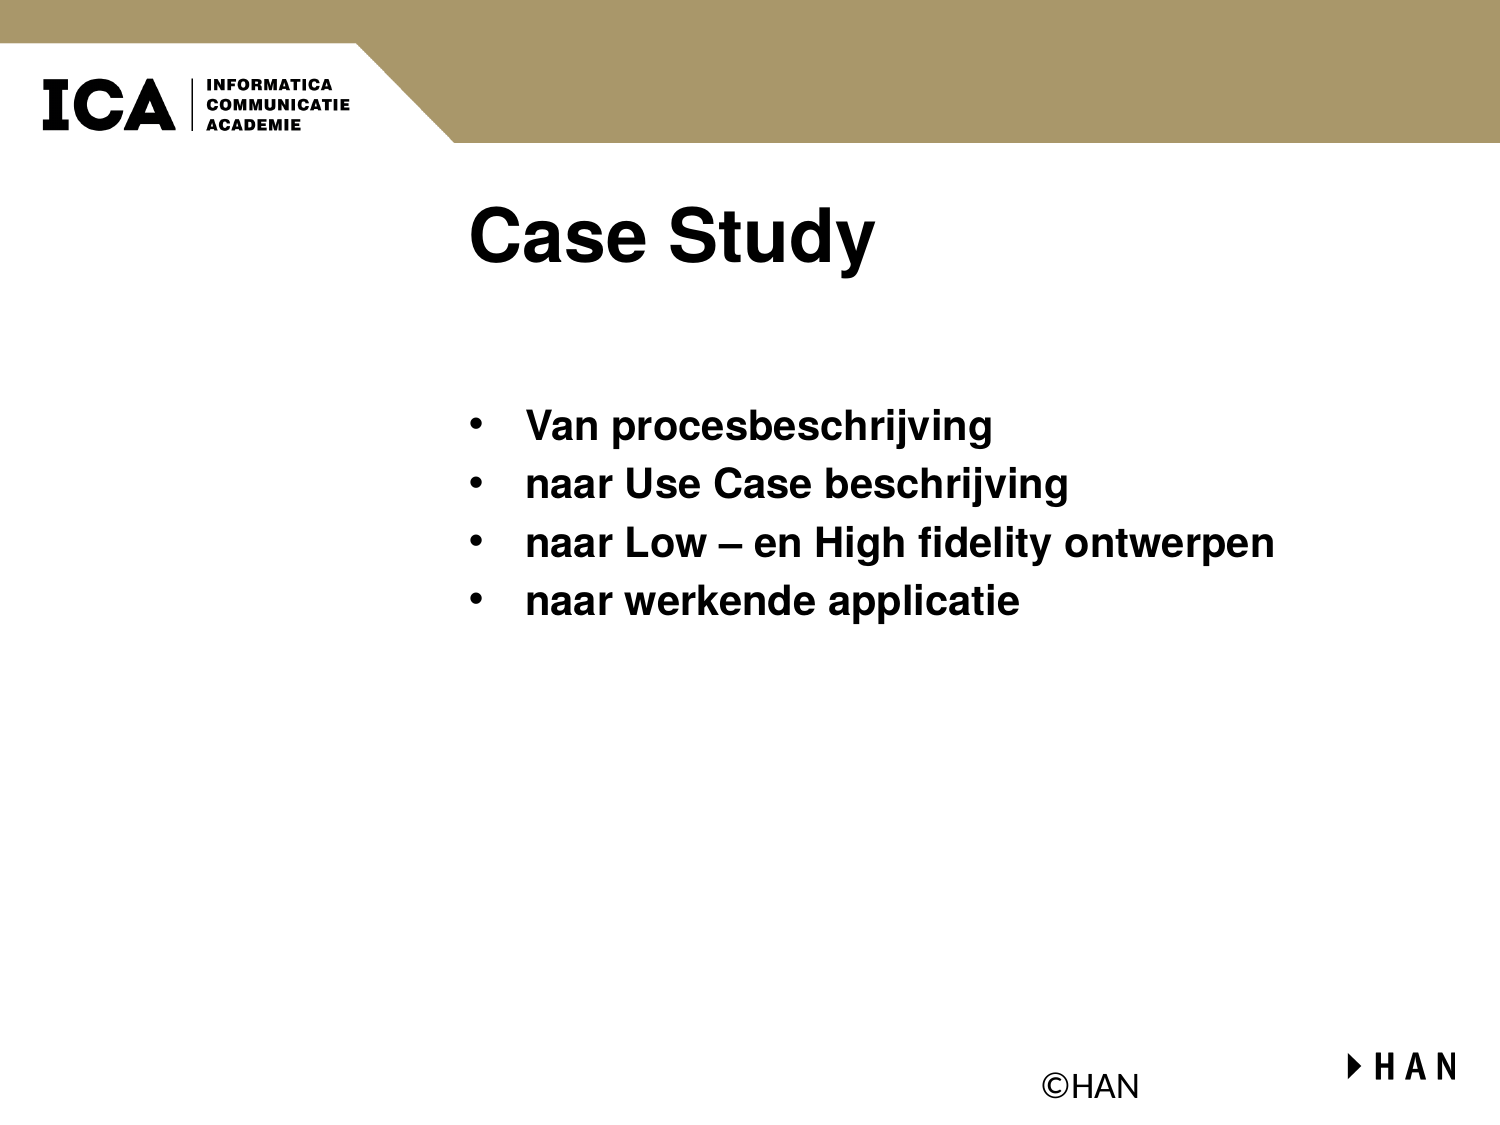

# Case Study

Van procesbeschrijving
naar Use Case beschrijving
naar Low – en High fidelity ontwerpen
naar werkende applicatie
©HAN